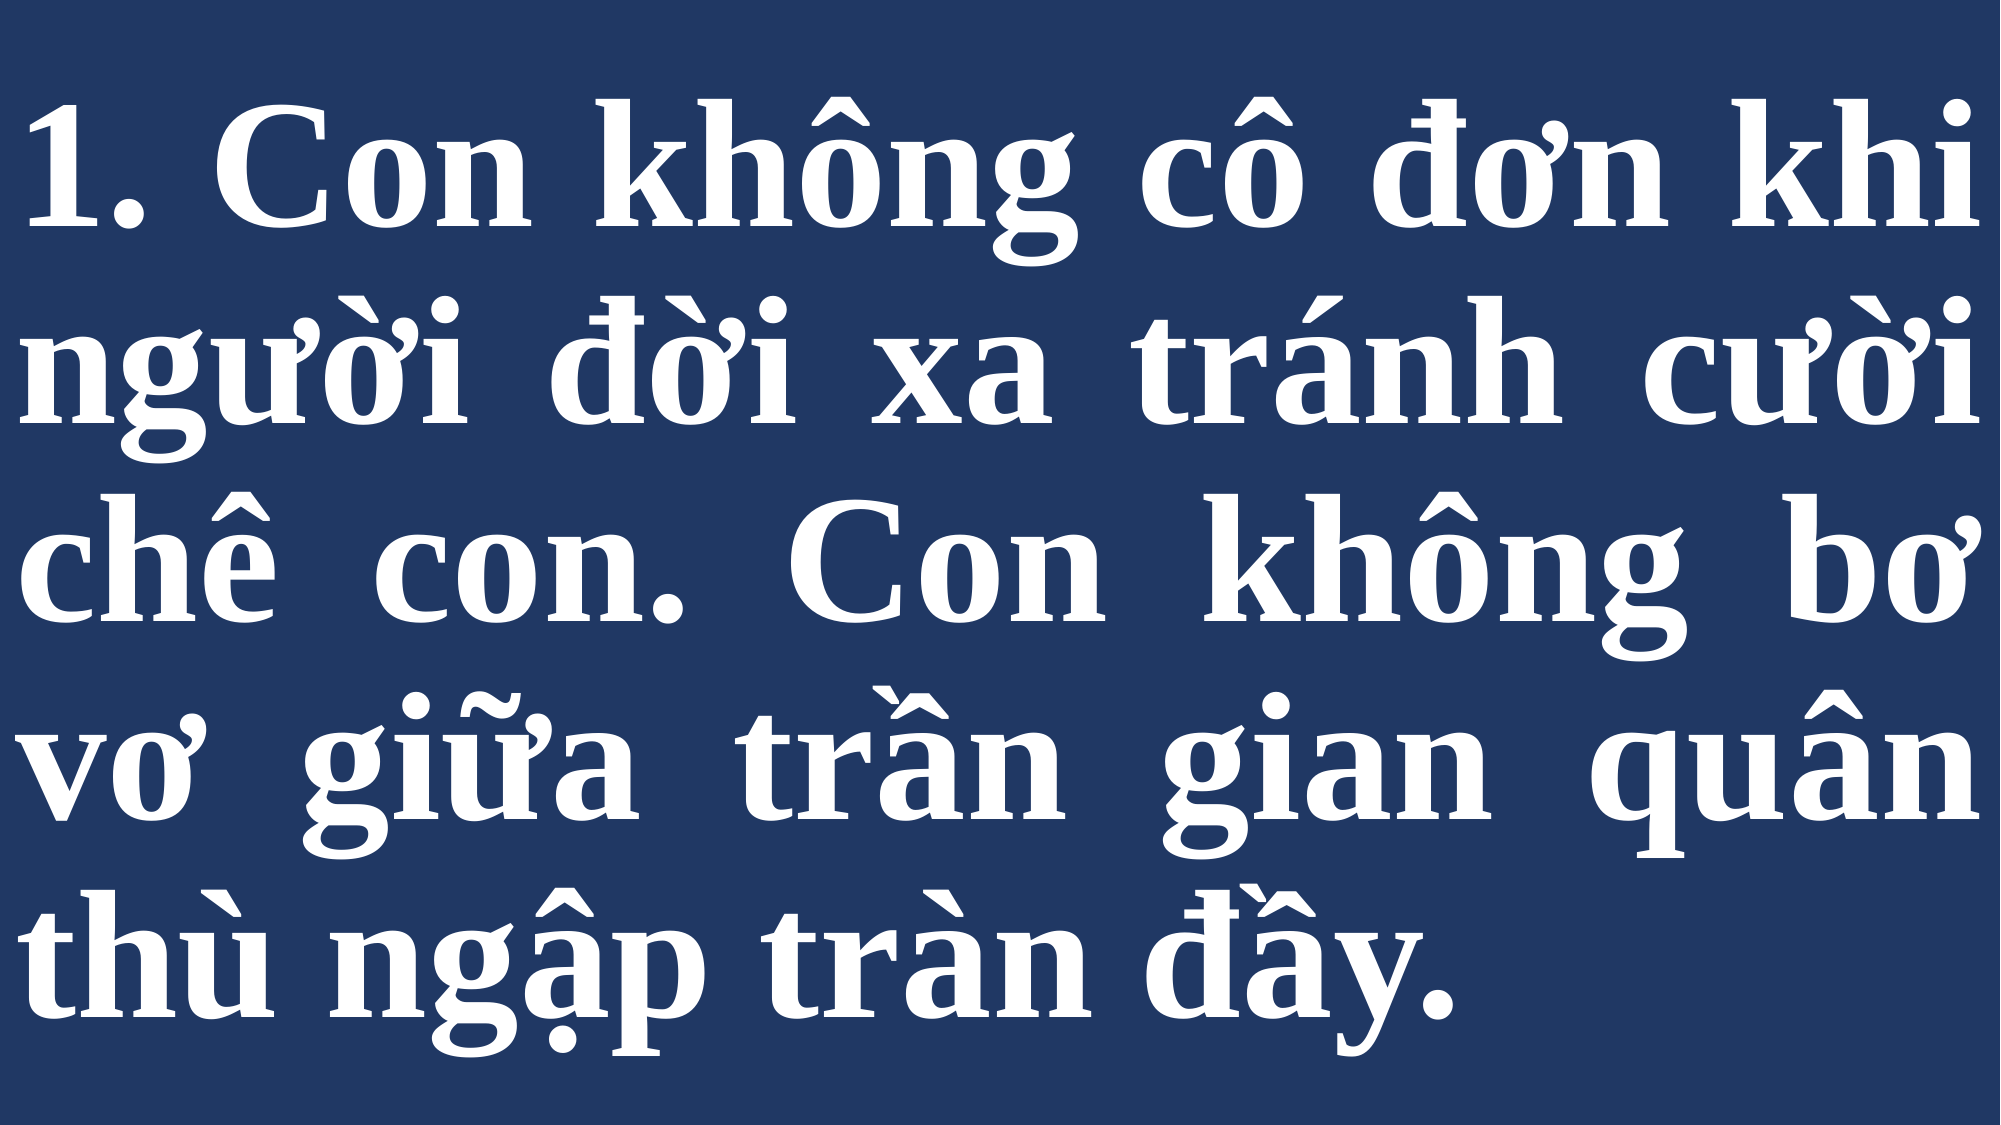

# 1. Con không cô đơn khi người đời xa tránh cười chê con. Con không bơ vơ giữa trần gian quân thù ngập tràn đầy.